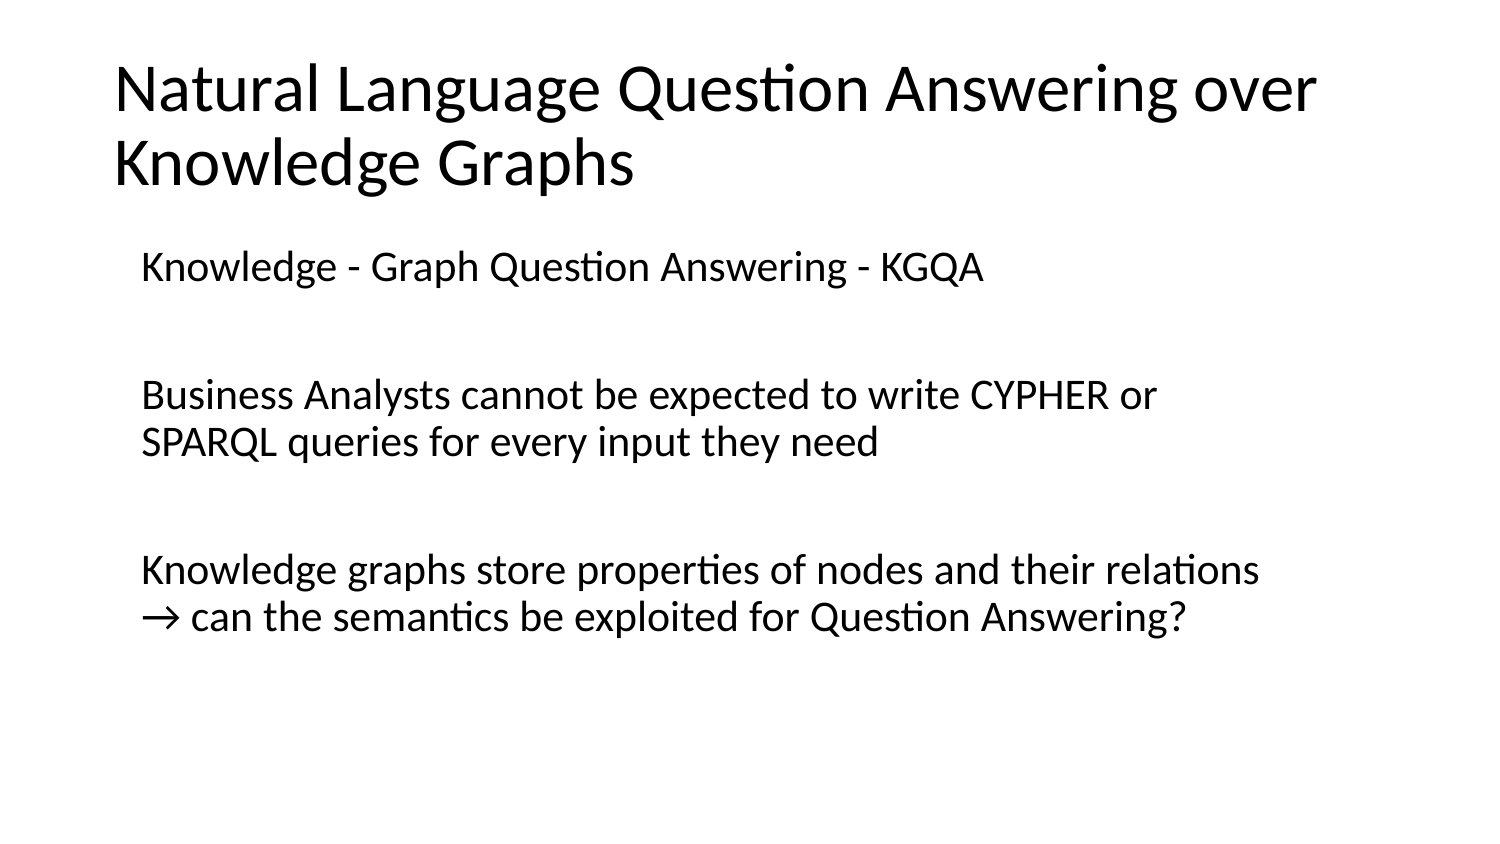

# Natural Language Question Answering over Knowledge Graphs
Knowledge - Graph Question Answering - KGQA

Business Analysts cannot be expected to write CYPHER or SPARQL queries for every input they need

Knowledge graphs store properties of nodes and their relations  → can the semantics be exploited for Question Answering?